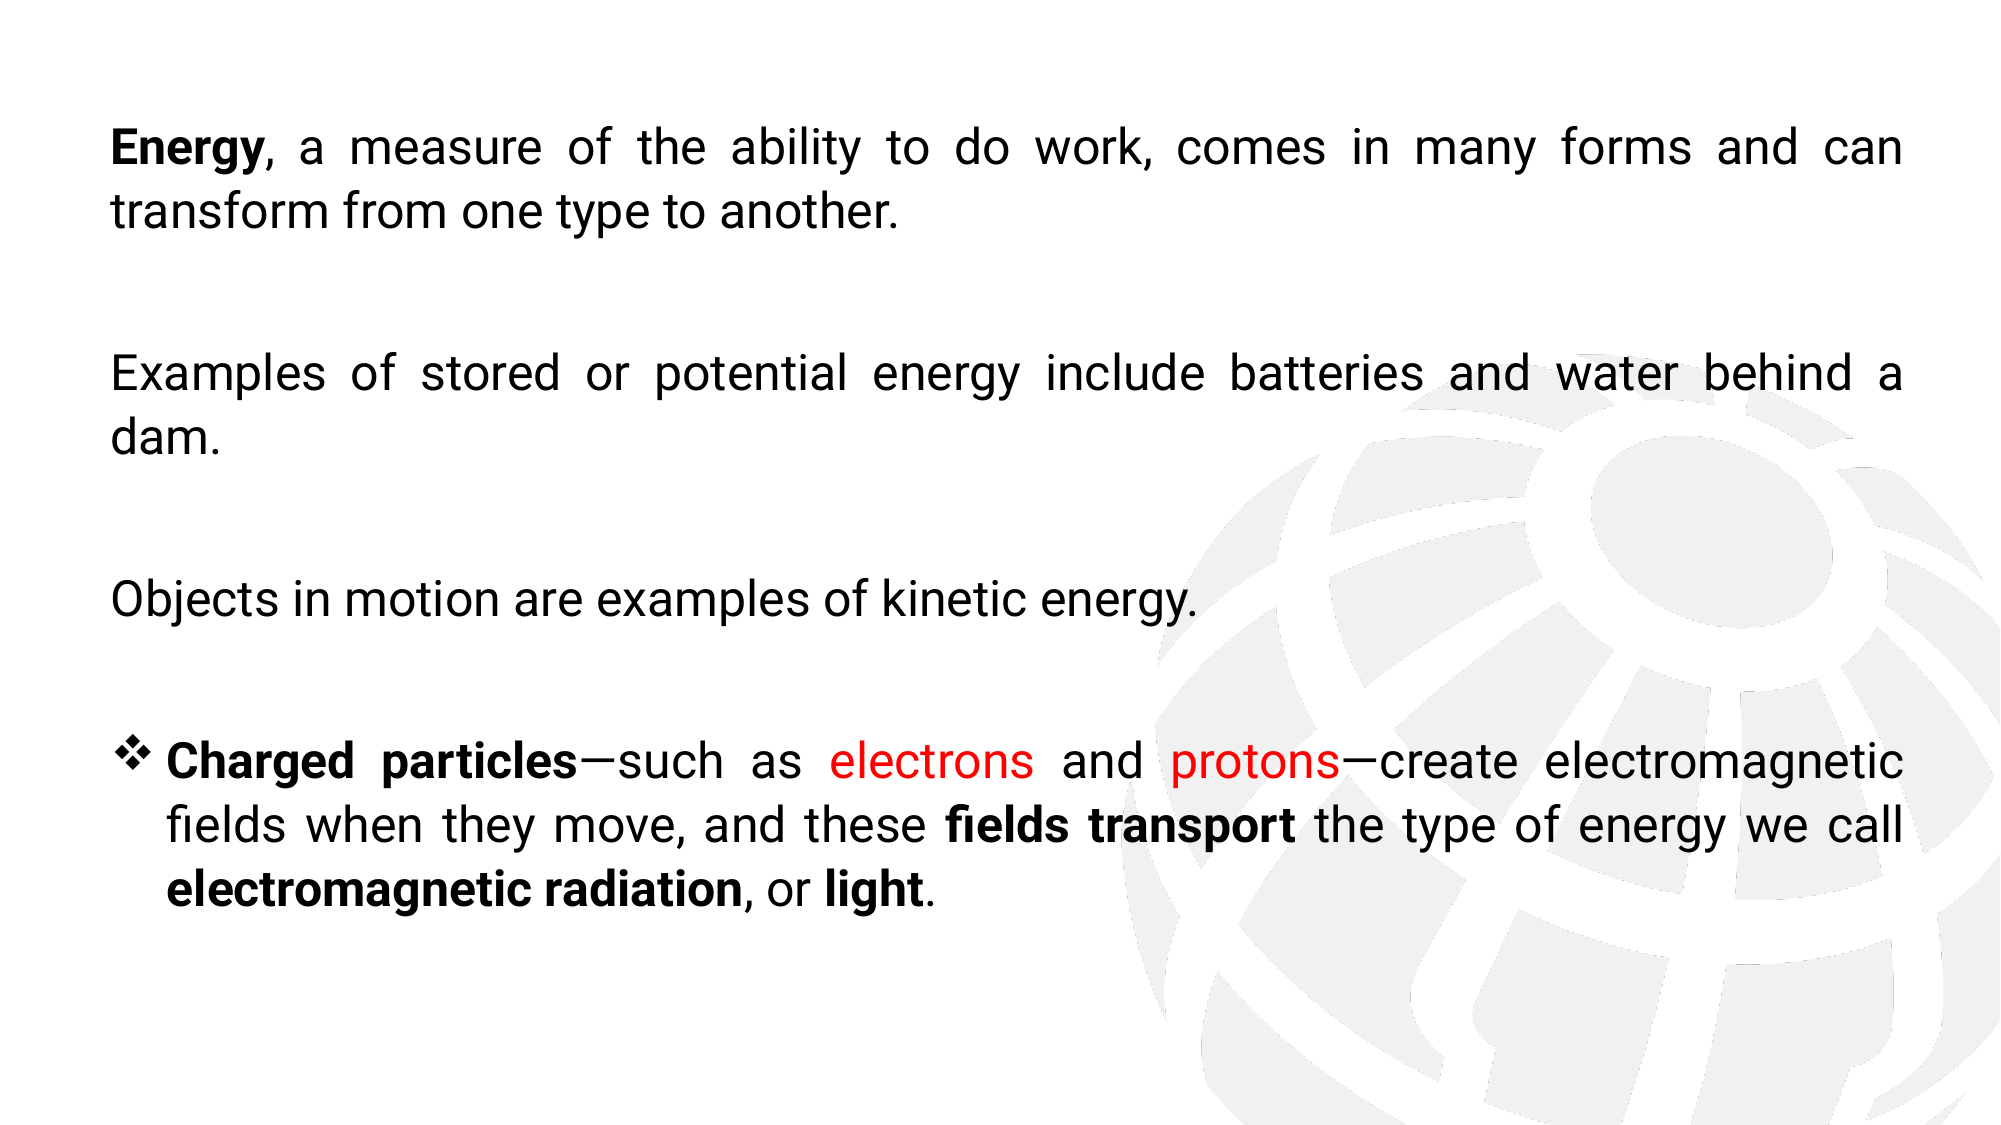

Energy, a measure of the ability to do work, comes in many forms and can transform from one type to another.

Examples of stored or potential energy include batteries and water behind a dam.

Objects in motion are examples of kinetic energy.

Charged particles—such as electrons and protons—create electromagnetic fields when they move, and these fields transport the type of energy we call electromagnetic radiation, or light.